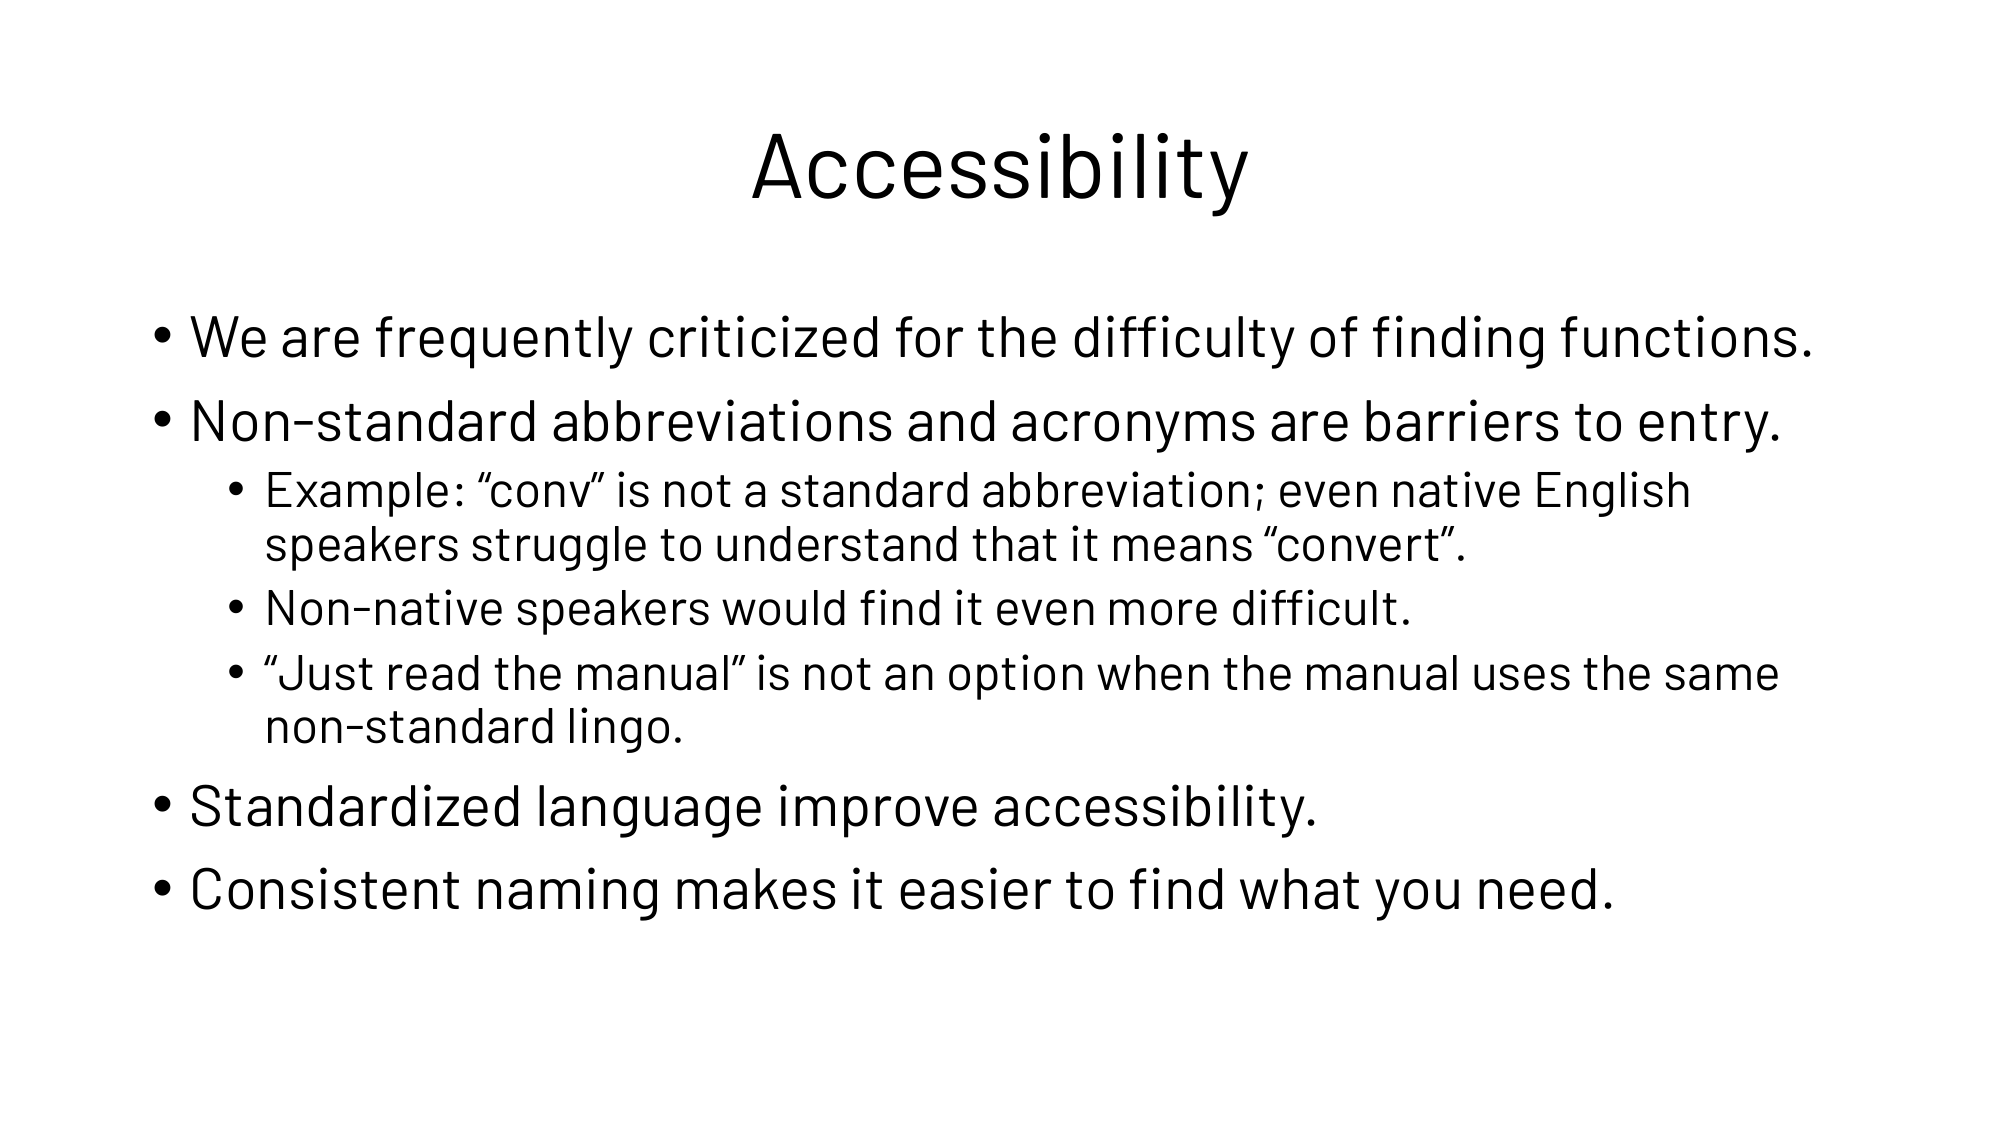

# Accessibility
We are frequently criticized for the difficulty of finding functions.
Non-standard abbreviations and acronyms are barriers to entry.
Example: “conv” is not a standard abbreviation; even native English speakers struggle to understand that it means “convert”.
Non-native speakers would find it even more difficult.
“Just read the manual” is not an option when the manual uses the same non-standard lingo.
Standardized language improve accessibility.
Consistent naming makes it easier to find what you need.